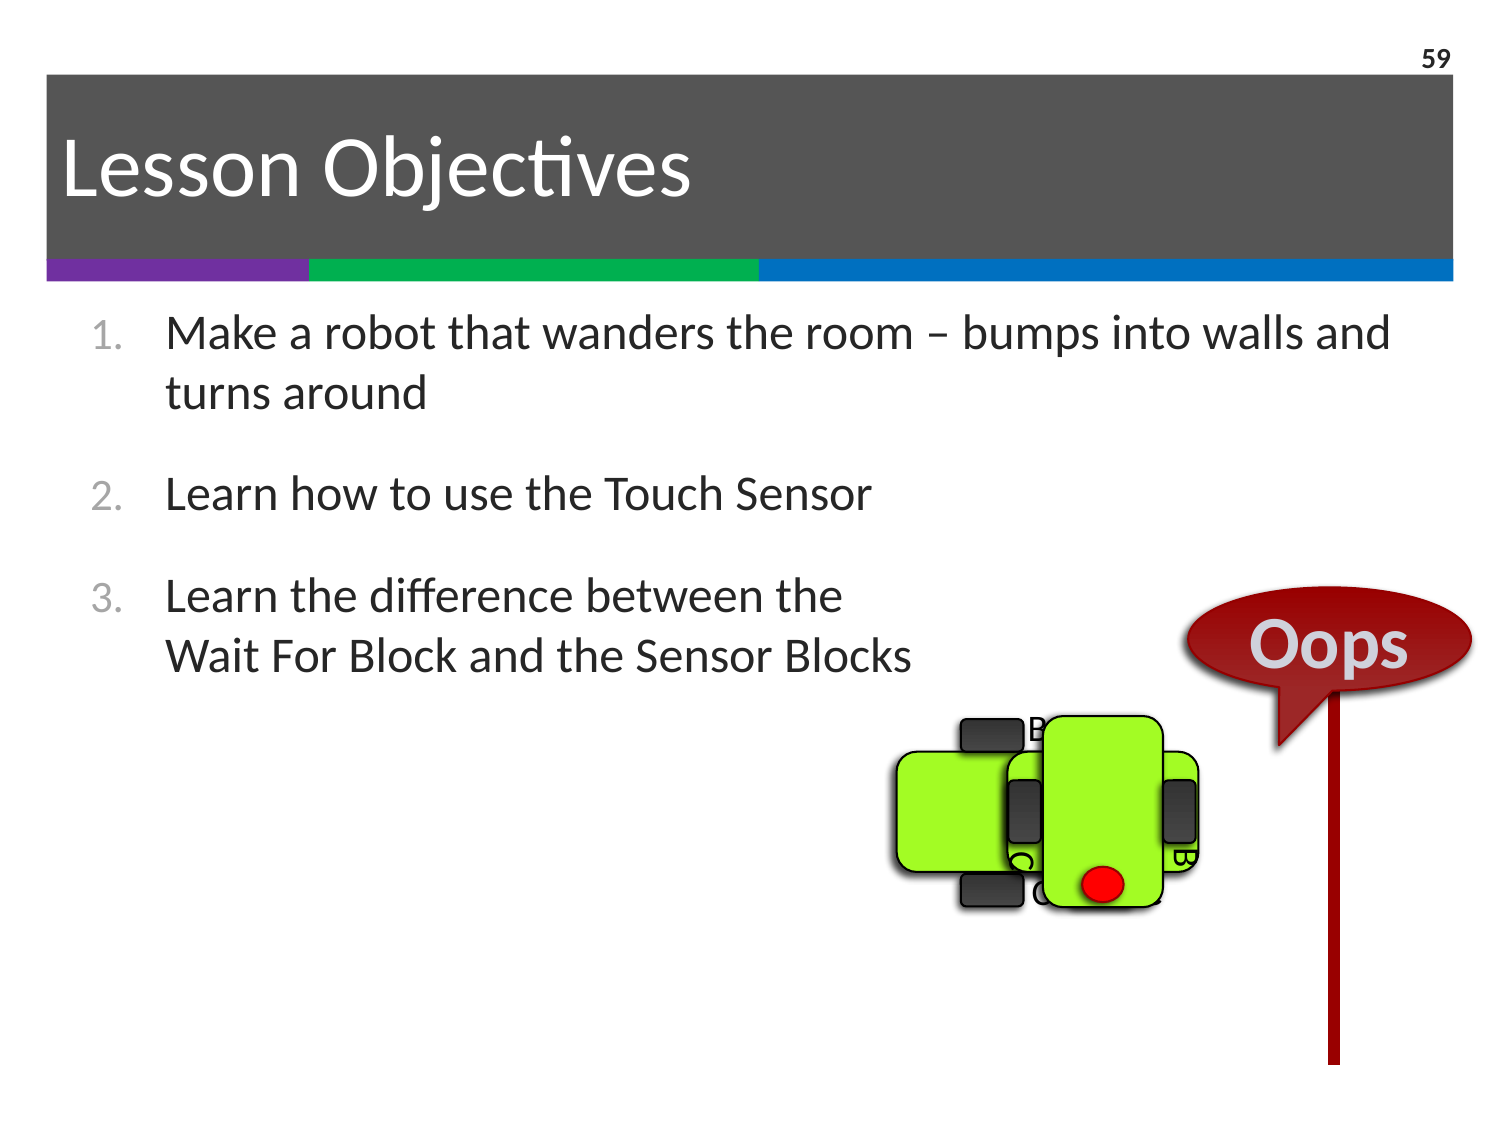

59
# Lesson Objectives
Make a robot that wanders the room – bumps into walls and turns around
Learn how to use the Touch Sensor
Learn the difference between the
Wait For Block and the Sensor Blocks
Oops
B

C
B

C
B

C